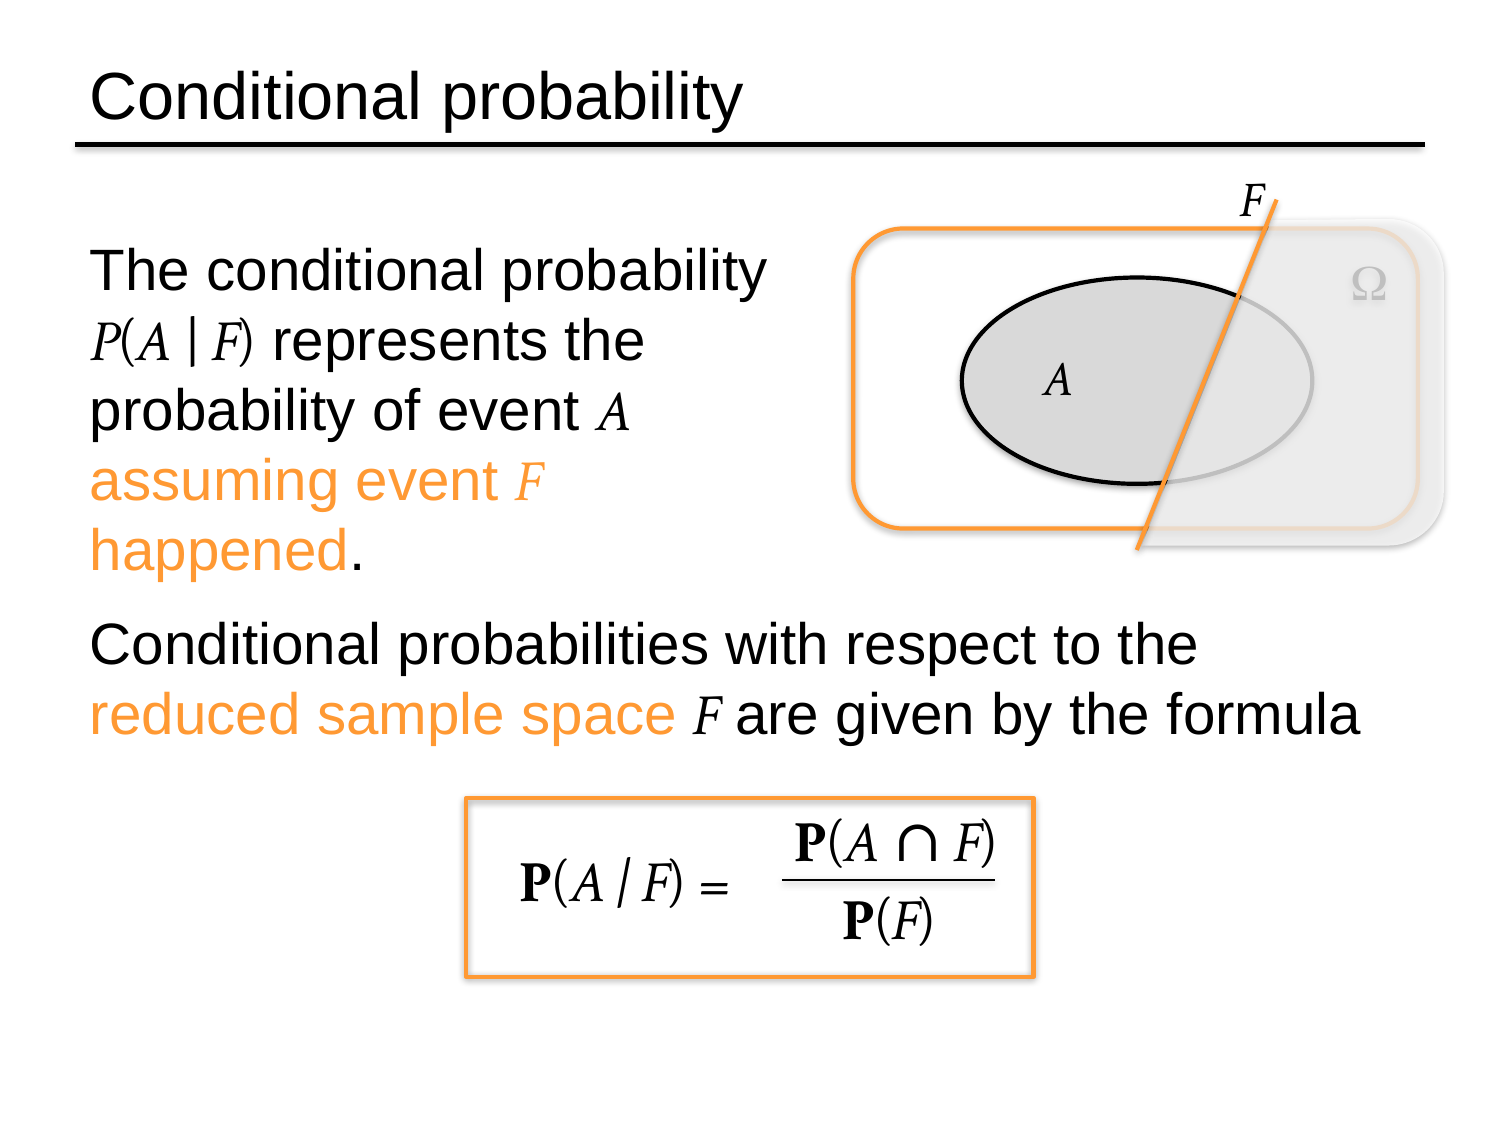

# Conditional probability
F

The conditional probability P(A | F) represents the probability of event A assuming event F happened.
Ω

A
Conditional probabilities with respect to the reduced sample space F are given by the formula
P(A ∩ F)

P(A | F) =
P(F)